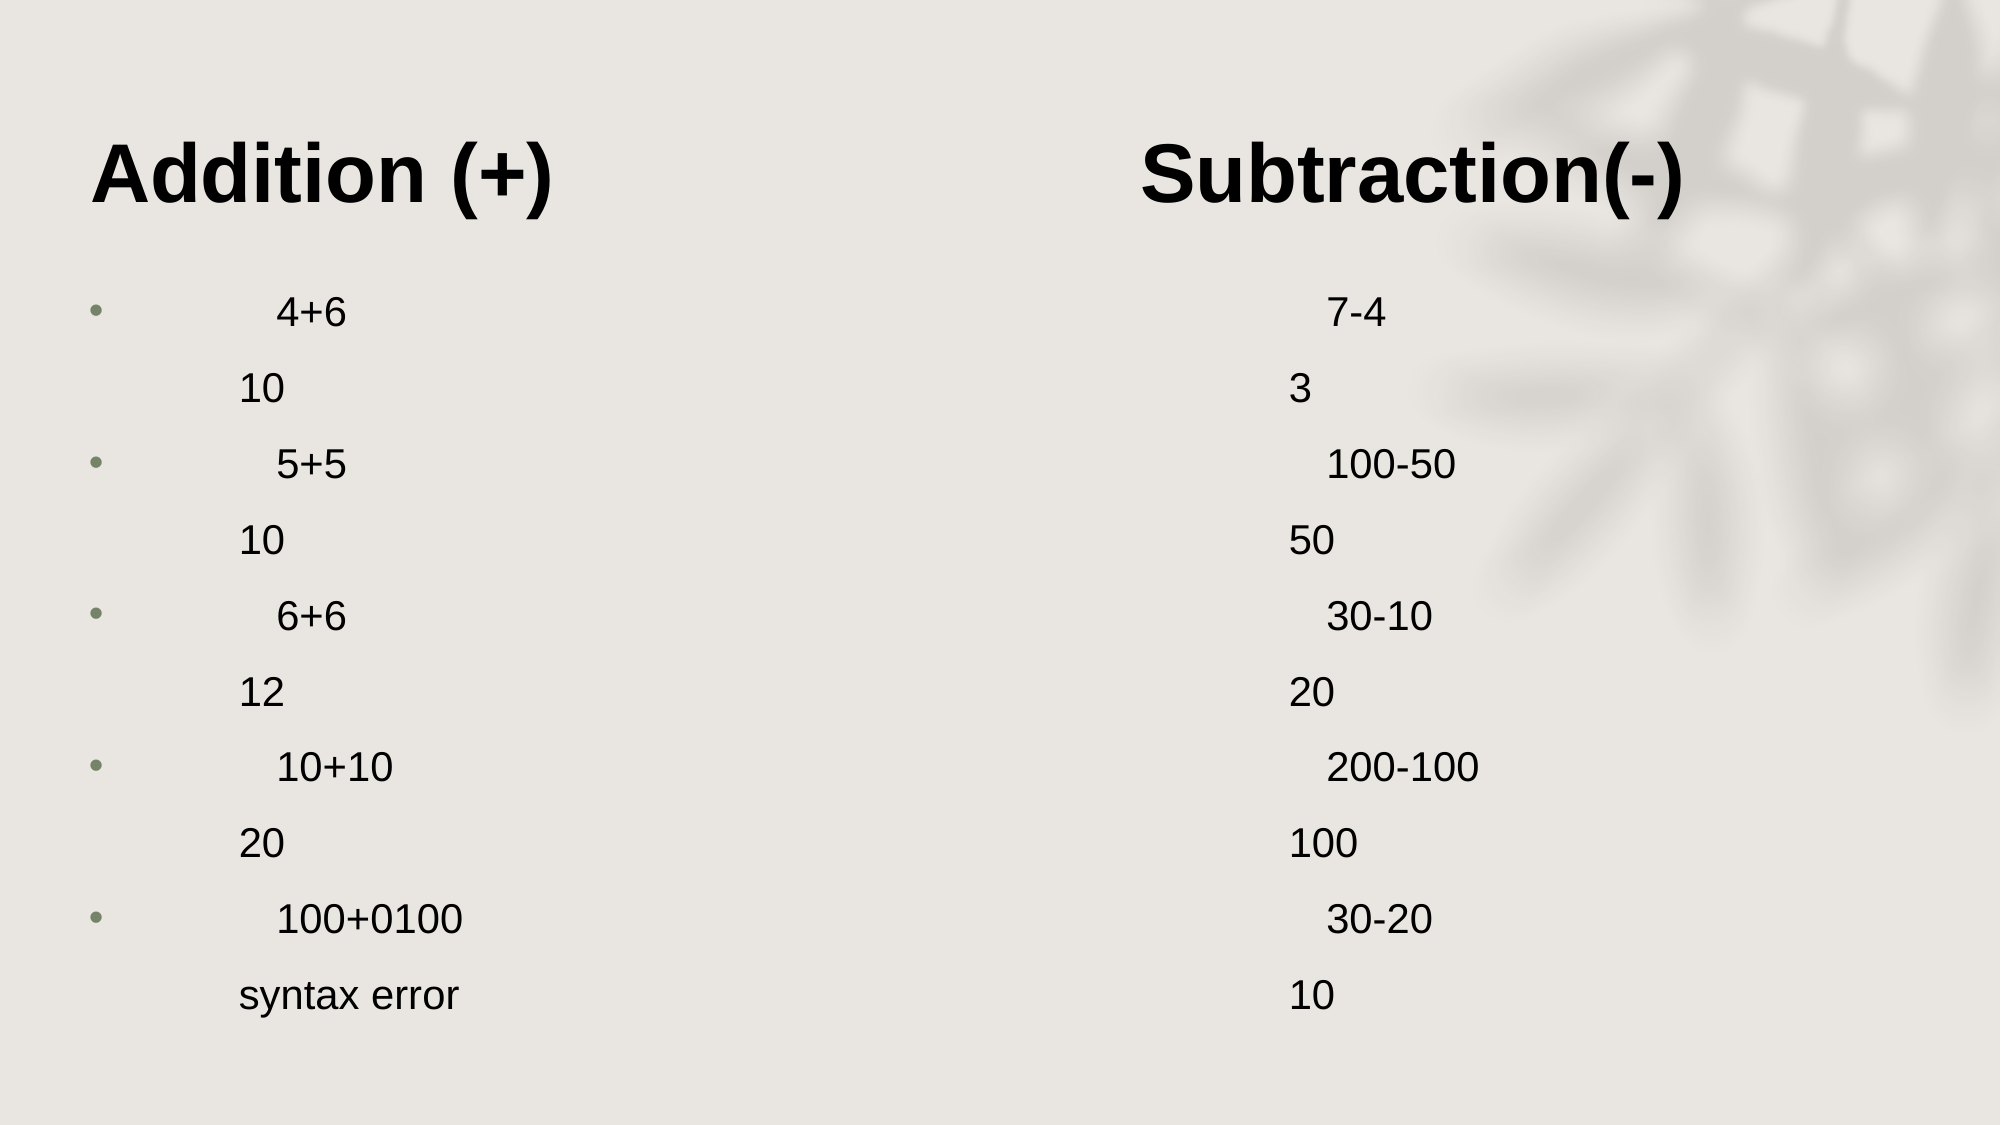

# Addition (+)				Subtraction(-)
	4+6							7-4
	10							3
	5+5							100-50
	10							50
	6+6							30-10
	12							20
	10+10							200-100
	20							100
	100+0100						30-20
	syntax error						10